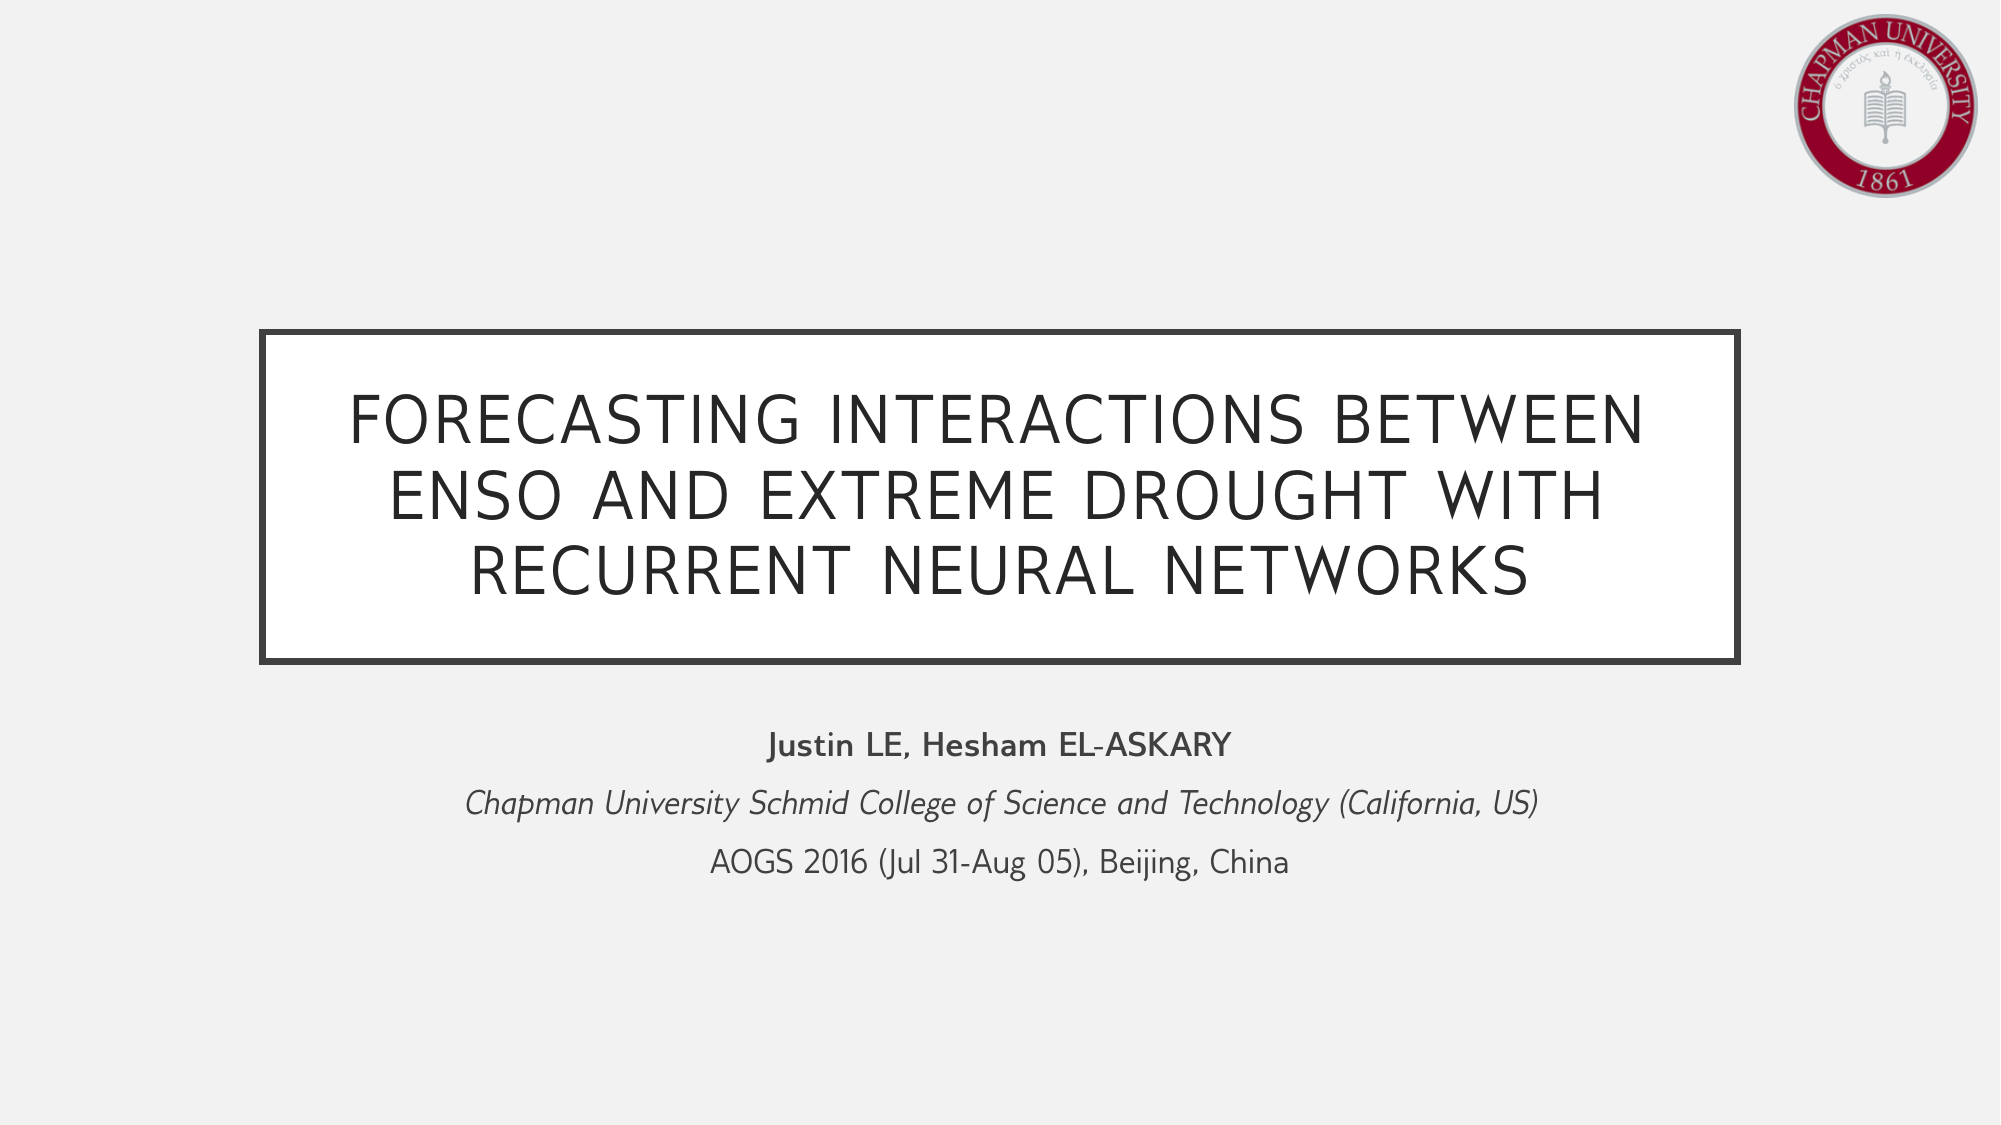

# Forecasting Interactions Between ENSO and Extreme Drought with Recurrent Neural Networks
Justin LE, Hesham EL-ASKARY
Chapman University Schmid College of Science and Technology (California, US)
AOGS 2016 (Jul 31-Aug 05), Beijing, China